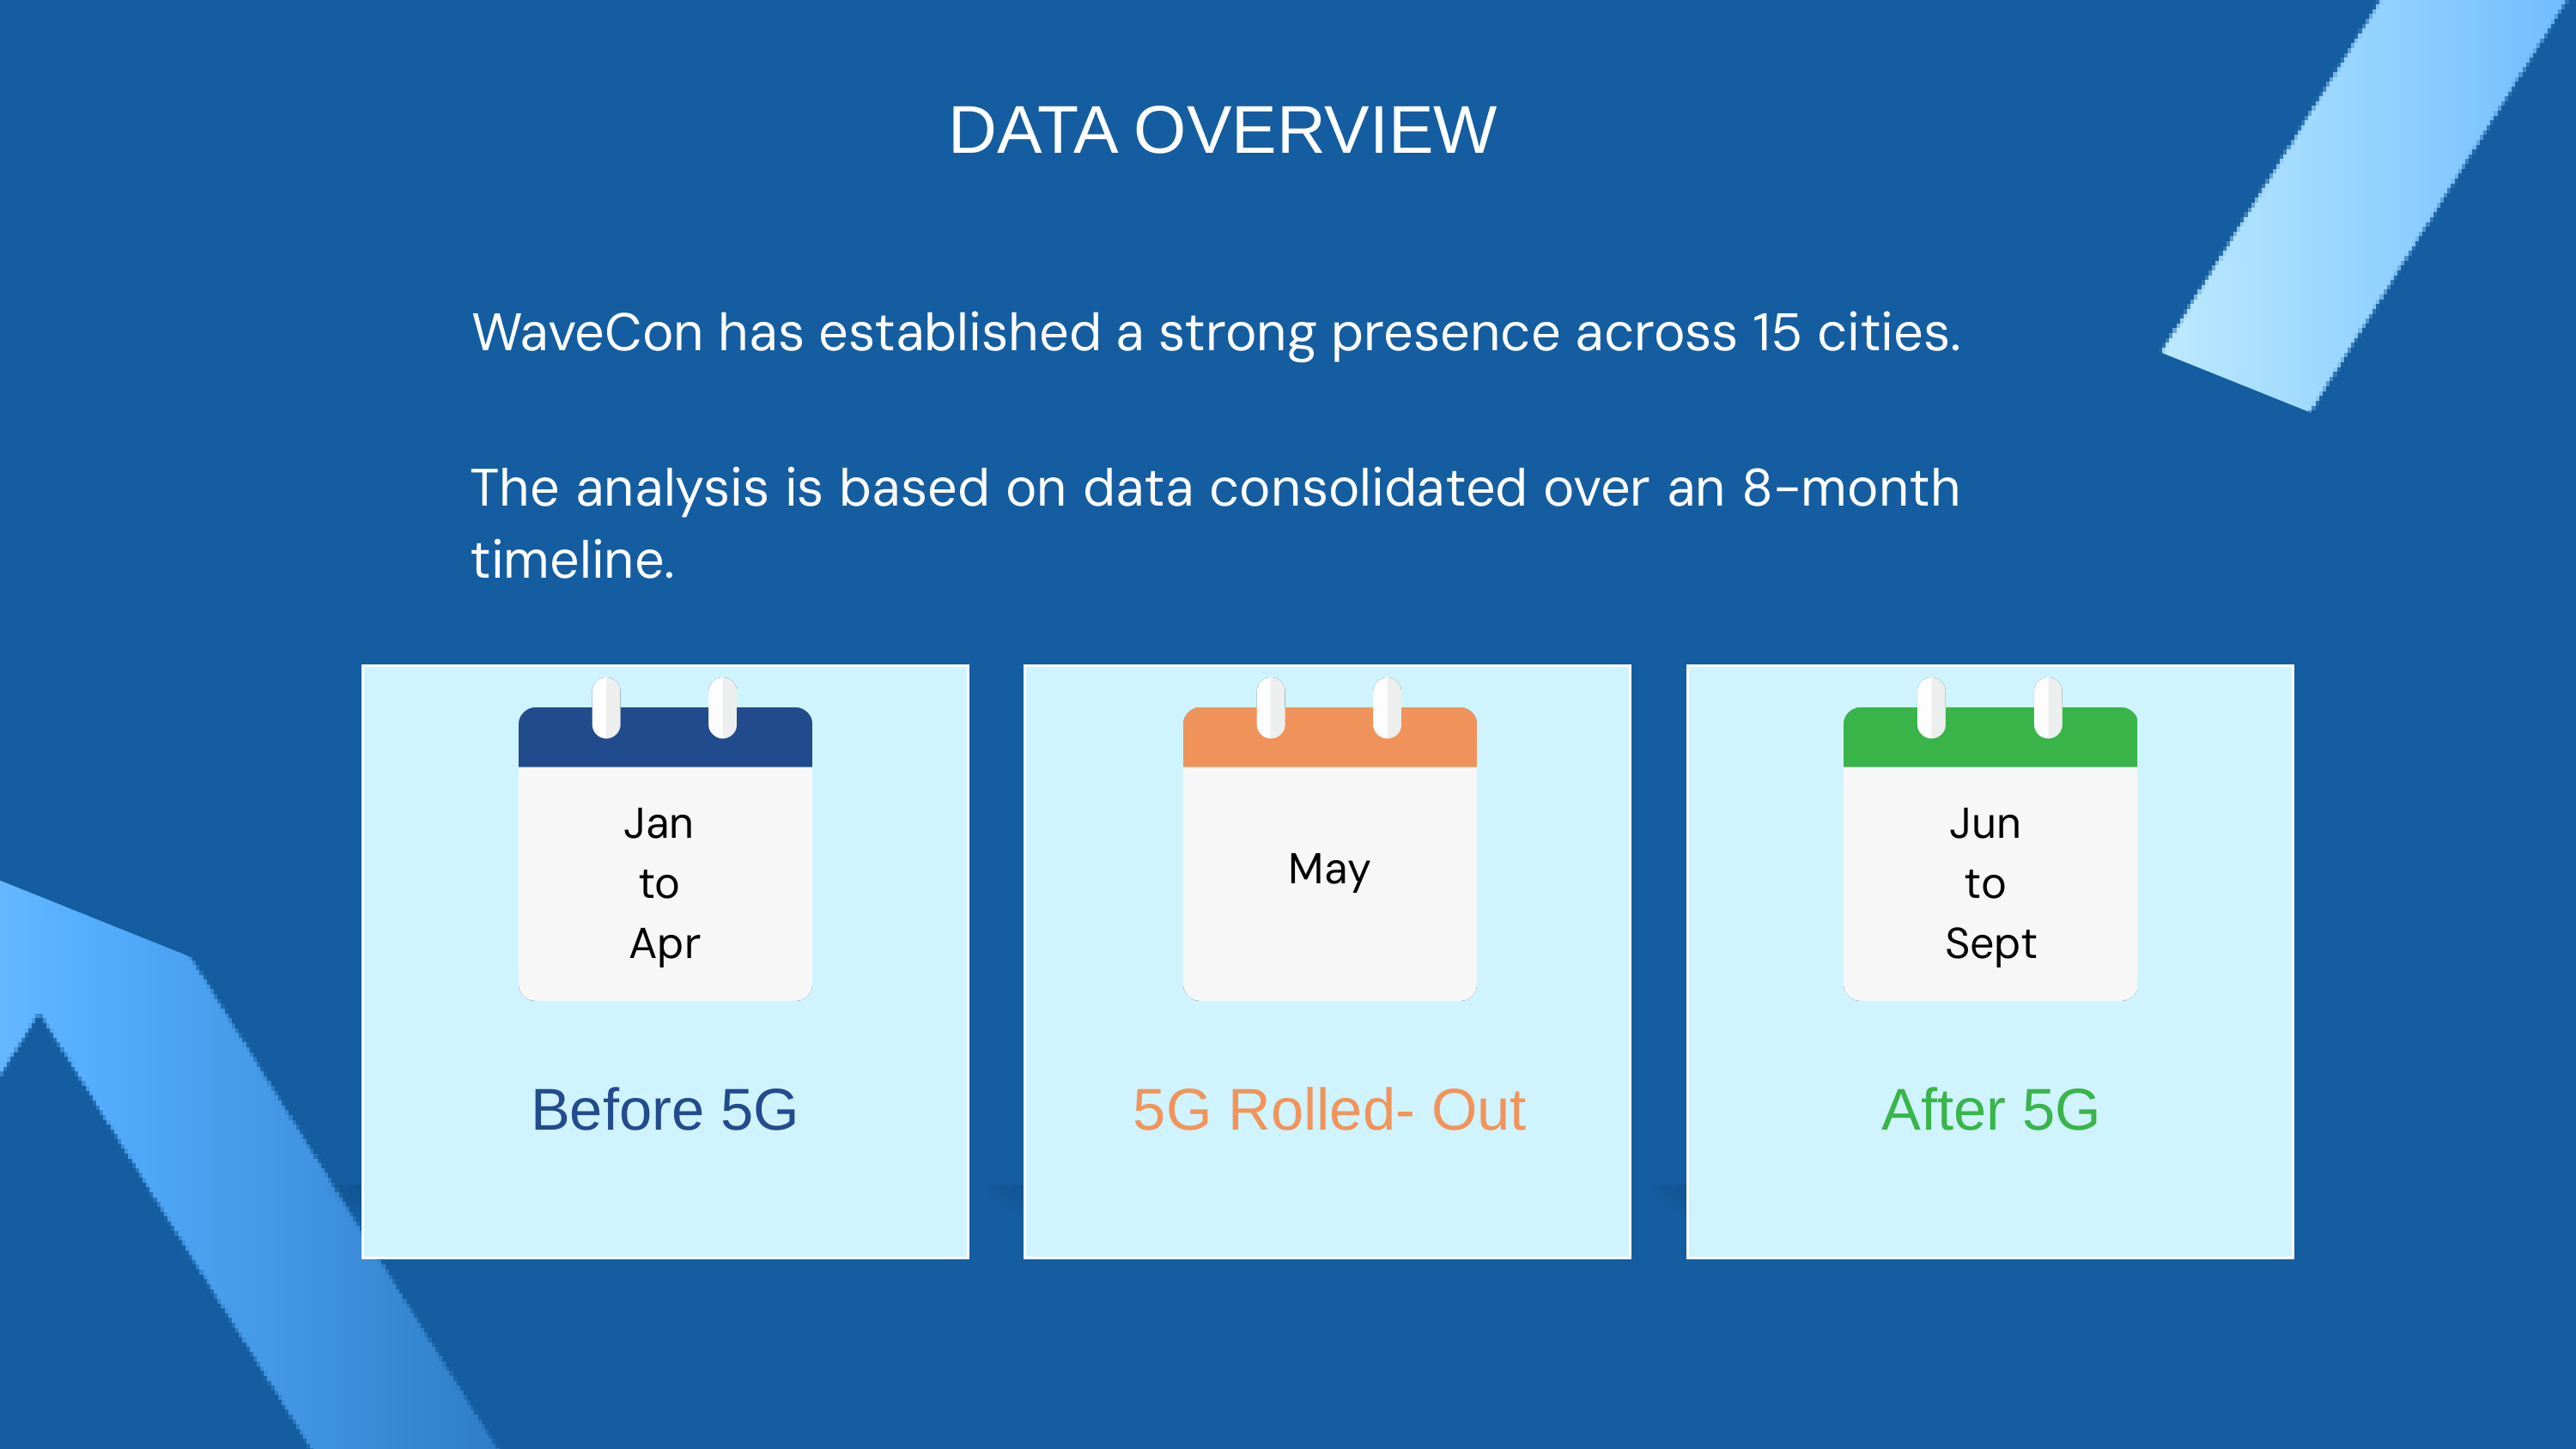

DATA OVERVIEW
WaveCon has established a strong presence across 15 cities.
The analysis is based on data consolidated over an 8-month timeline.

Jan
to
Apr
Jun
to
Sept
May

Before 5G
5G Rolled- Out
After 5G